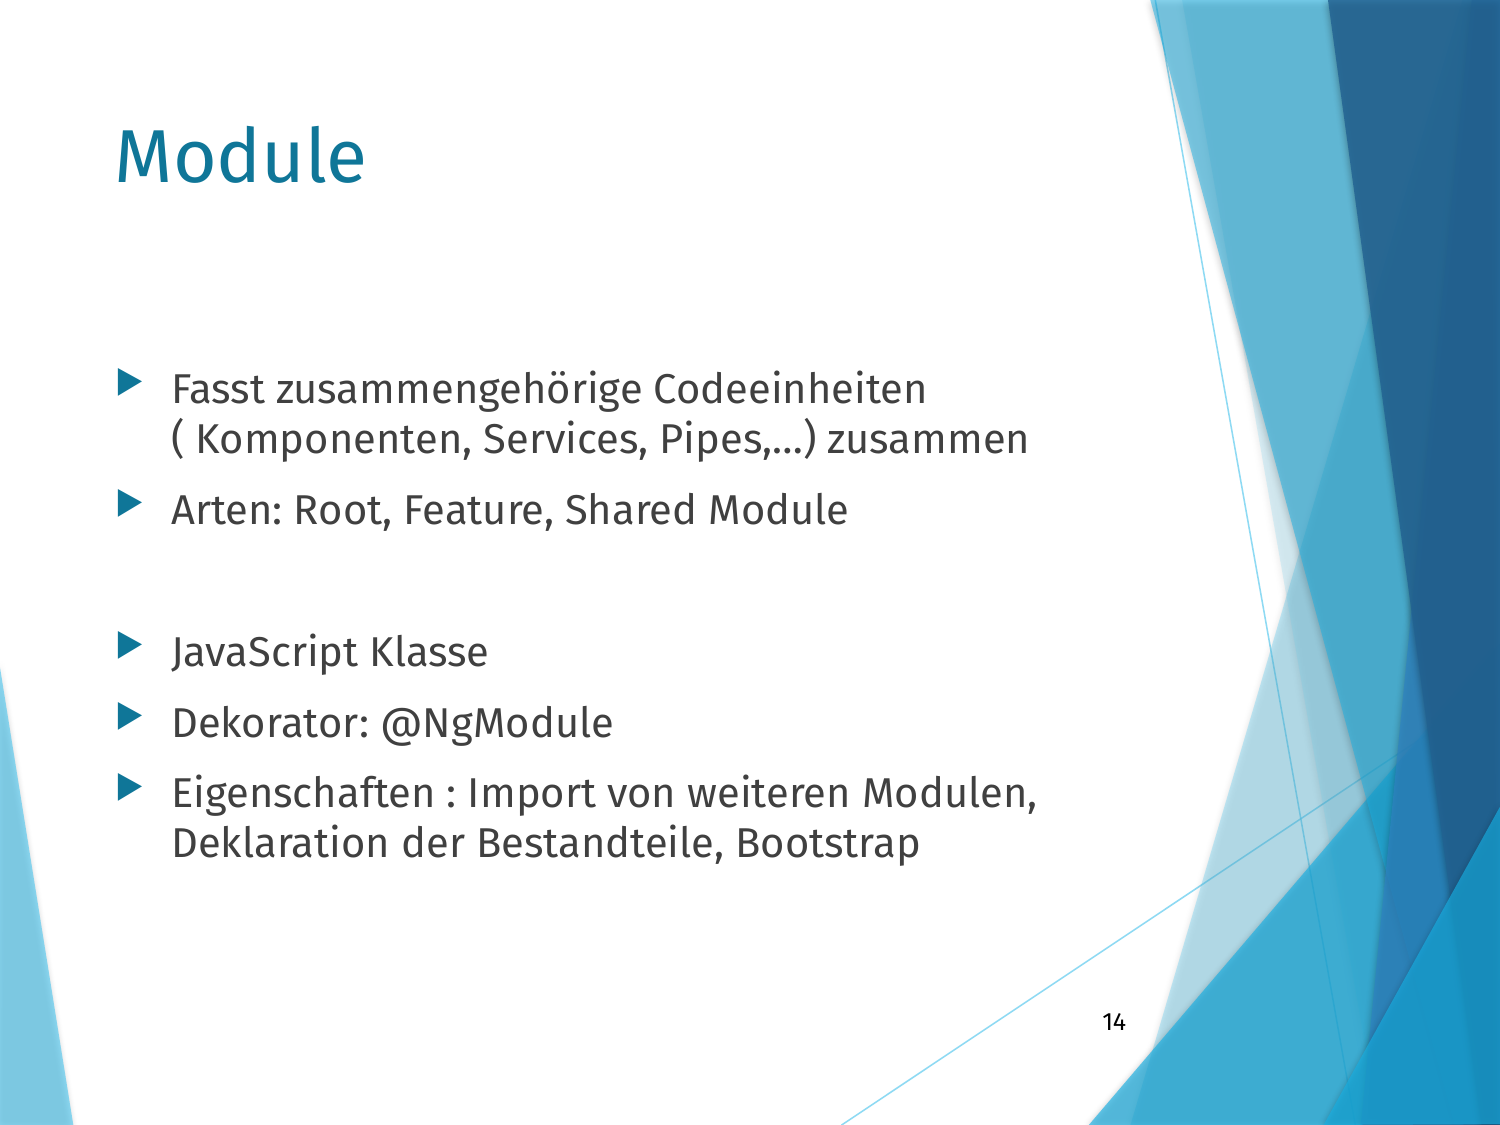

# Module
Fasst zusammengehörige Codeeinheiten ( Komponenten, Services, Pipes,…) zusammen
Arten: Root, Feature, Shared Module

JavaScript Klasse
Dekorator: @NgModule
Eigenschaften : Import von weiteren Modulen, Deklaration der Bestandteile, Bootstrap
14